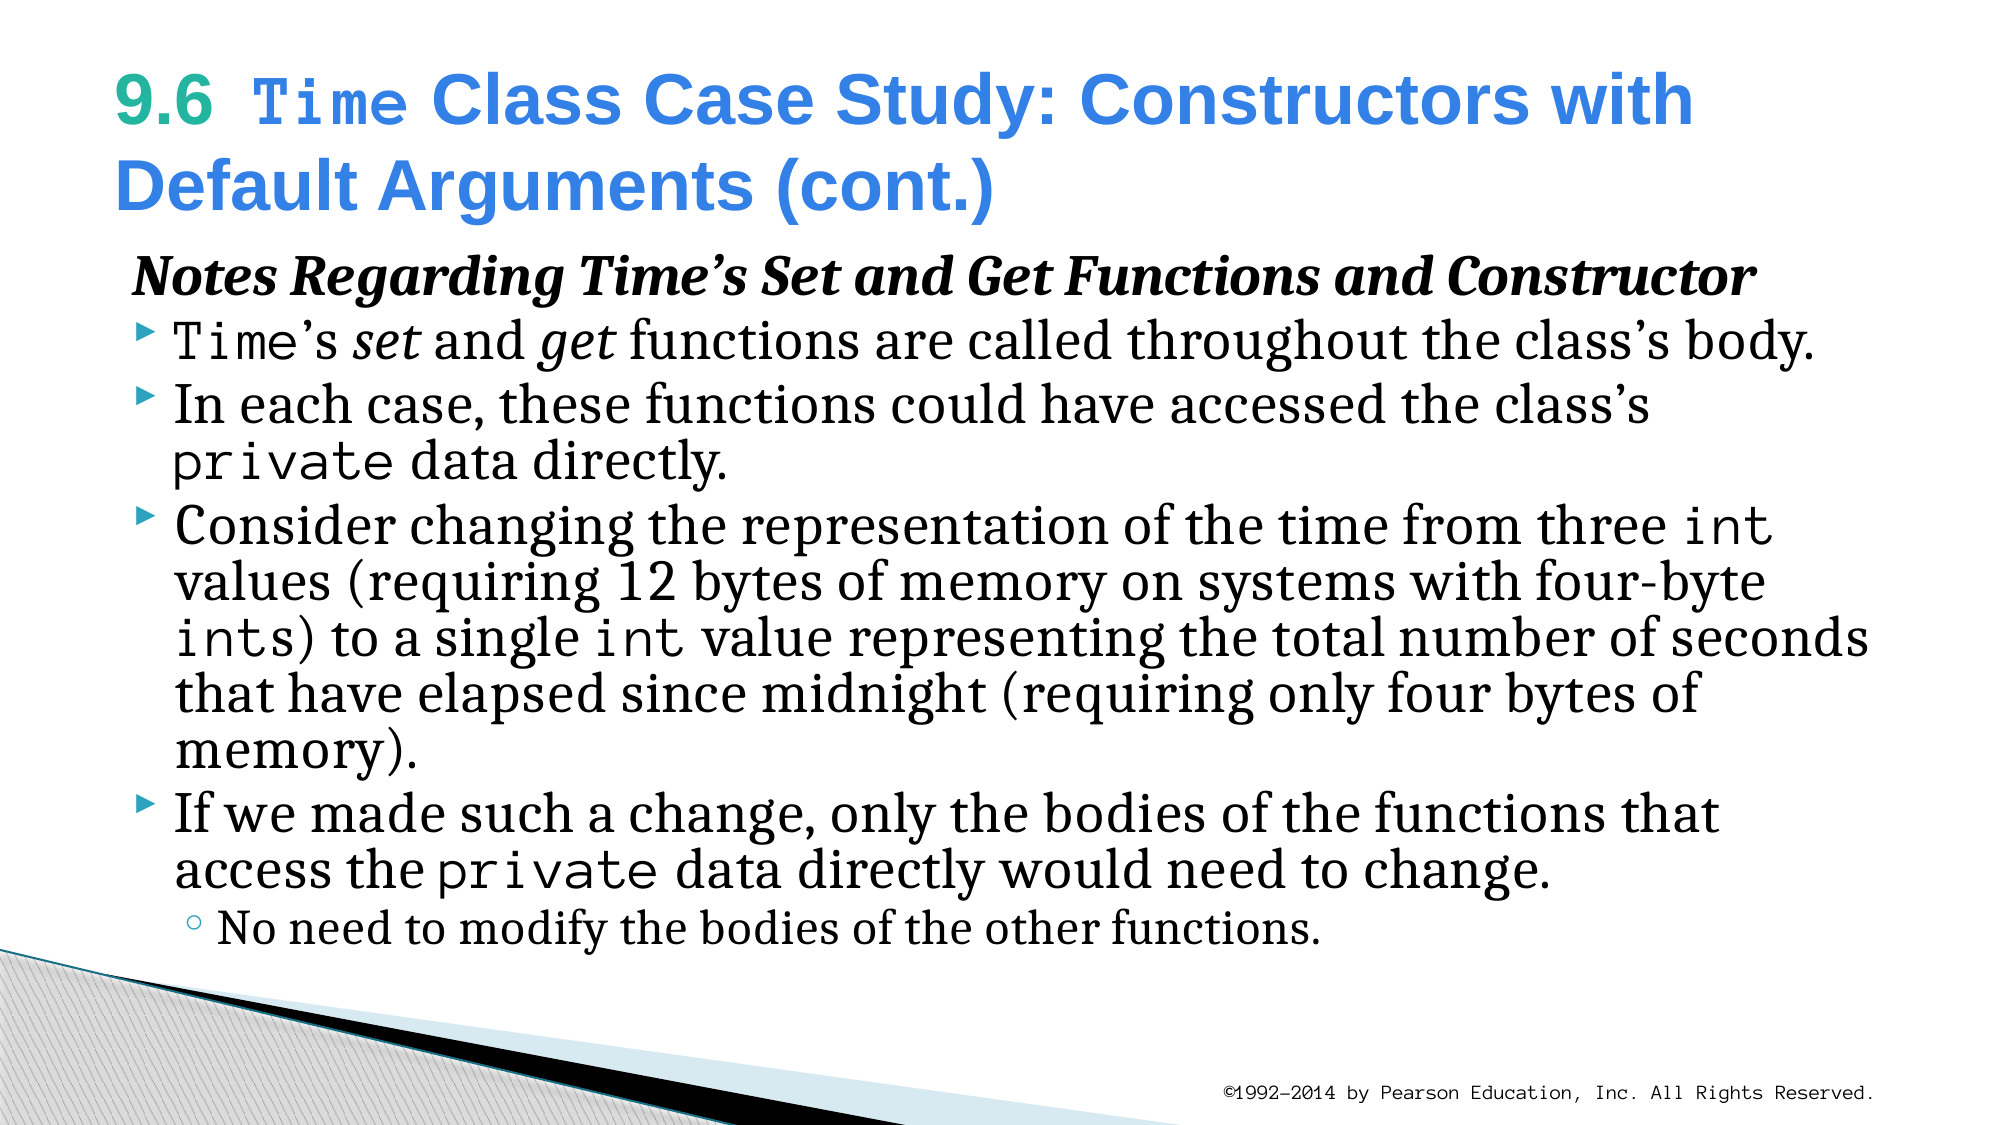

# 9.6  Time Class Case Study: Constructors with Default Arguments (cont.)
Notes Regarding Time’s Set and Get Functions and Constructor
Time’s set and get functions are called throughout the class’s body.
In each case, these functions could have accessed the class’s private data directly.
Consider changing the representation of the time from three int values (requiring 12 bytes of memory on systems with four-byte ints) to a single int value representing the total number of seconds that have elapsed since midnight (requiring only four bytes of memory).
If we made such a change, only the bodies of the functions that access the private data directly would need to change.
No need to modify the bodies of the other functions.
©1992-2014 by Pearson Education, Inc. All Rights Reserved.